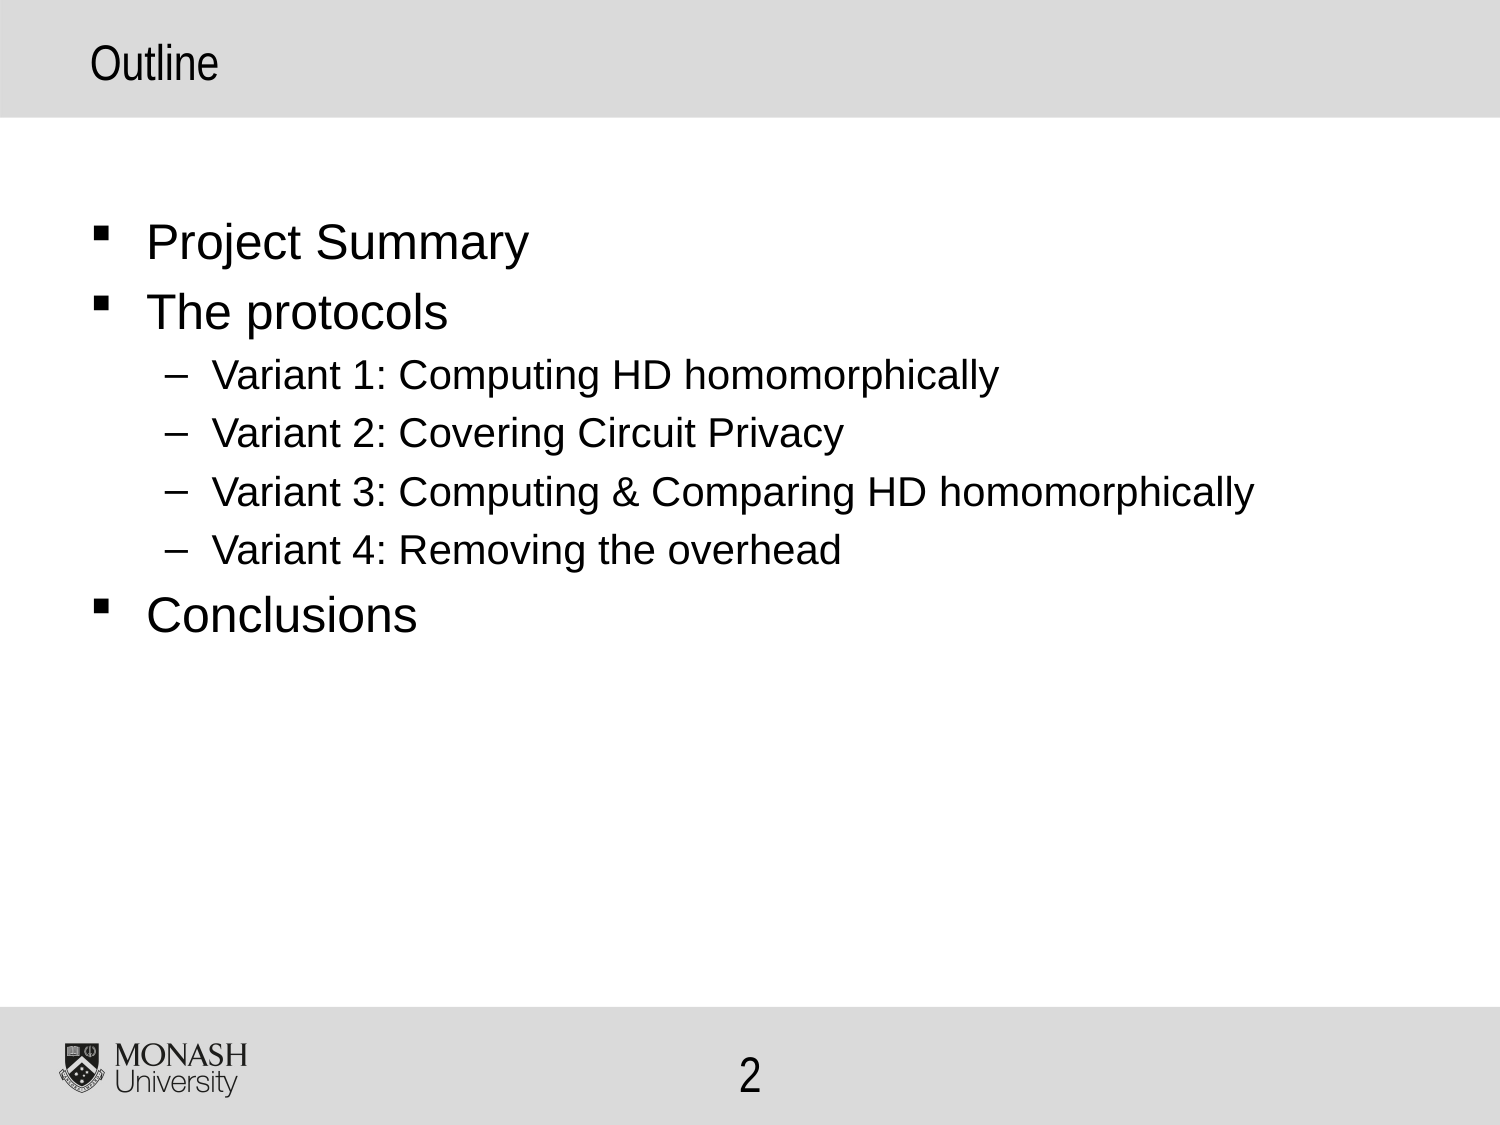

# Outline
Project Summary
The protocols
Variant 1: Computing HD homomorphically
Variant 2: Covering Circuit Privacy
Variant 3: Computing & Comparing HD homomorphically
Variant 4: Removing the overhead
Conclusions